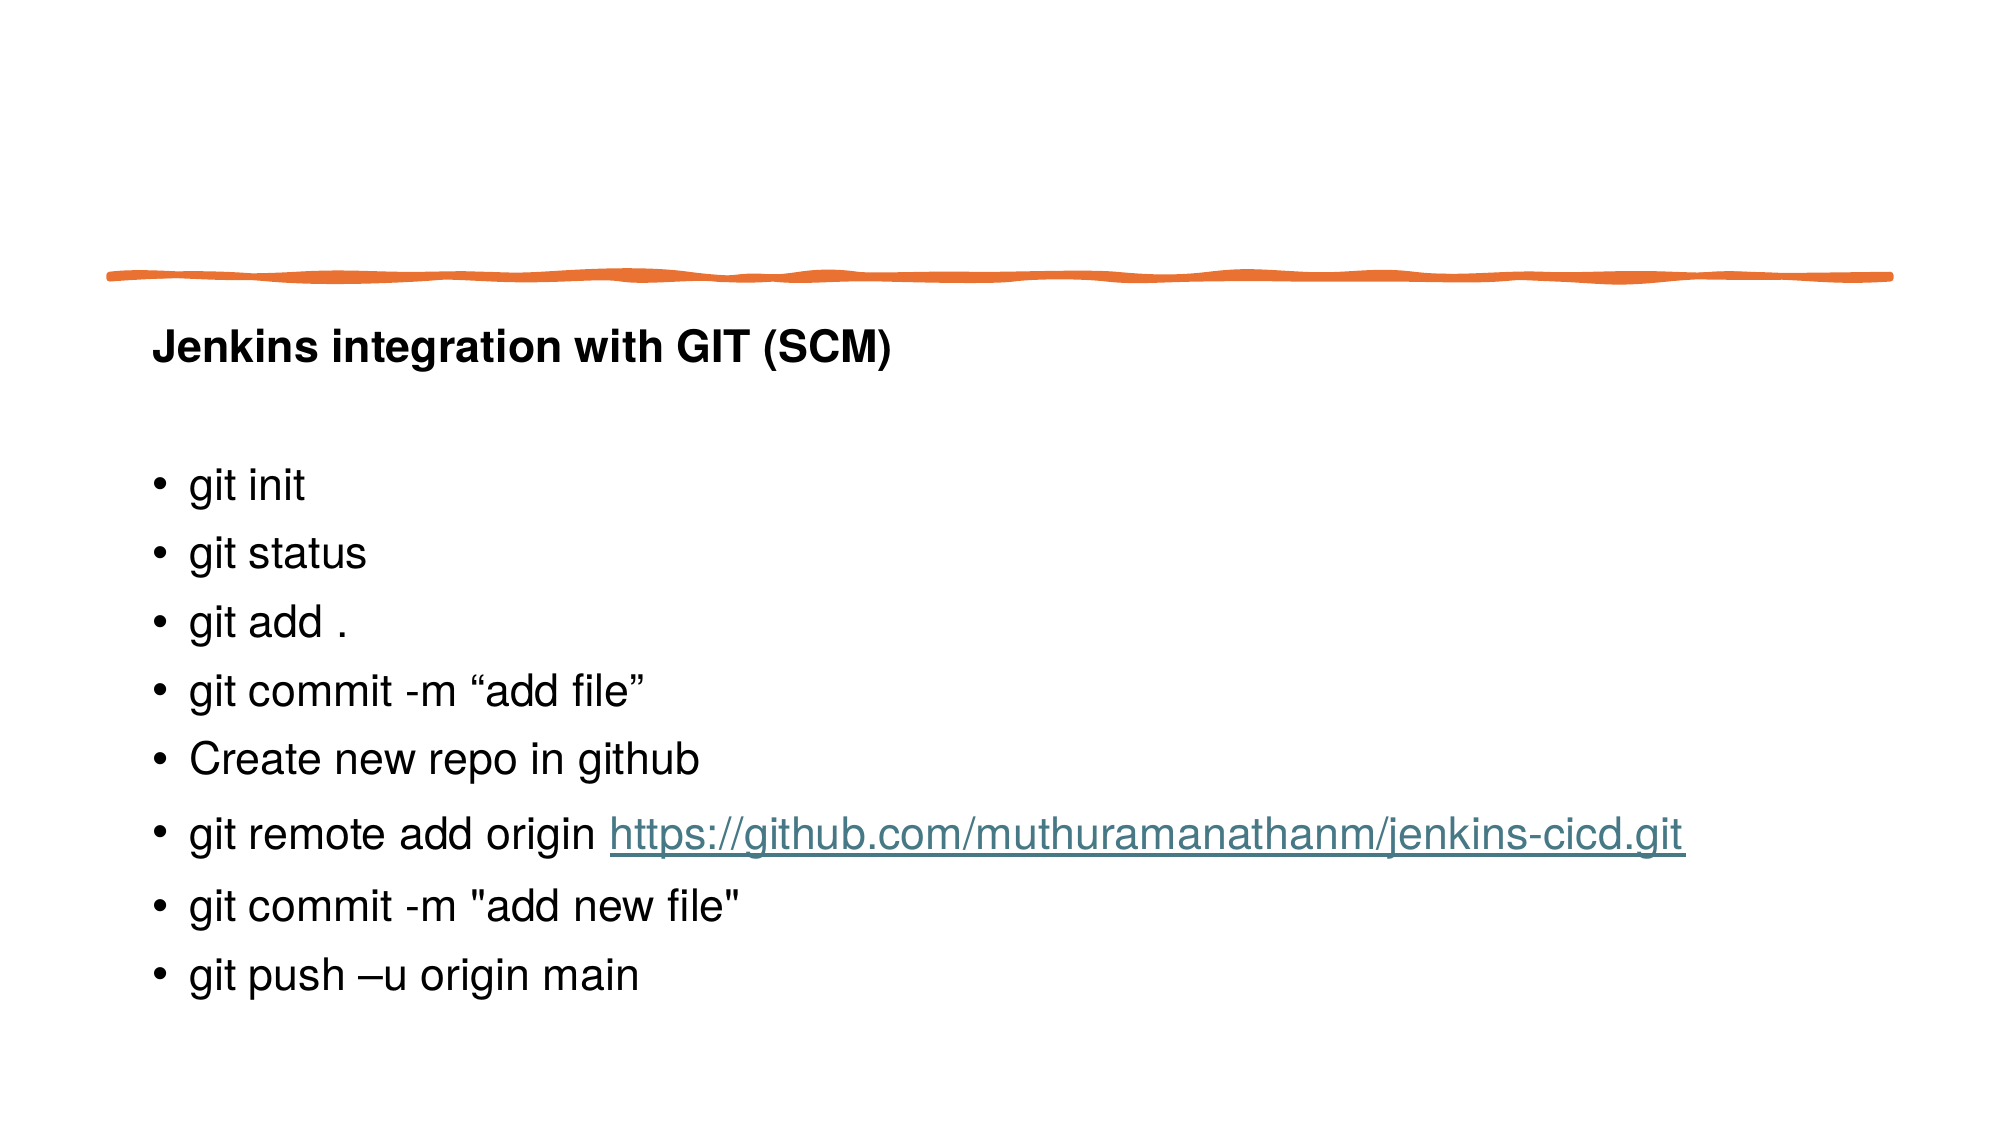

Jenkins integration with GIT (SCM)

git init
git status
git add .
git commit -m “add file”
Create new repo in github
git remote add origin https://github.com/muthuramanathanm/jenkins-cicd.git
git commit -m "add new file"
git push –u origin main